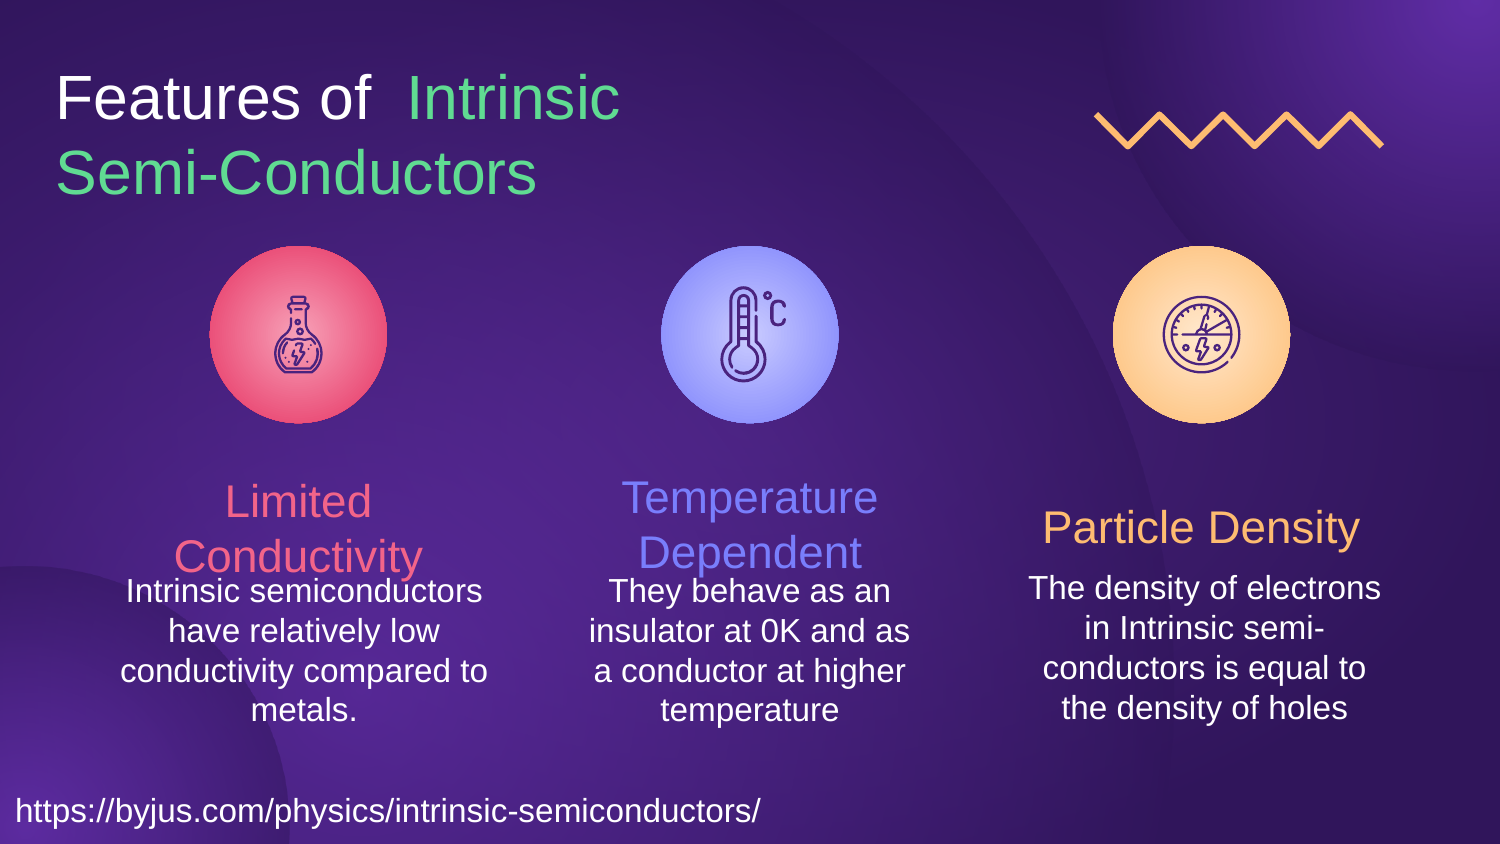

# Features of  Intrinsic Semi-Conductors

Limited Conductivity
Temperature Dependent
Particle Density
The density of electrons in Intrinsic semi-conductors is equal to the density of holes
They behave as an insulator at 0K and as a conductor at higher temperature
Intrinsic semiconductors have relatively low conductivity compared to metals.
https://byjus.com/physics/intrinsic-semiconductors/